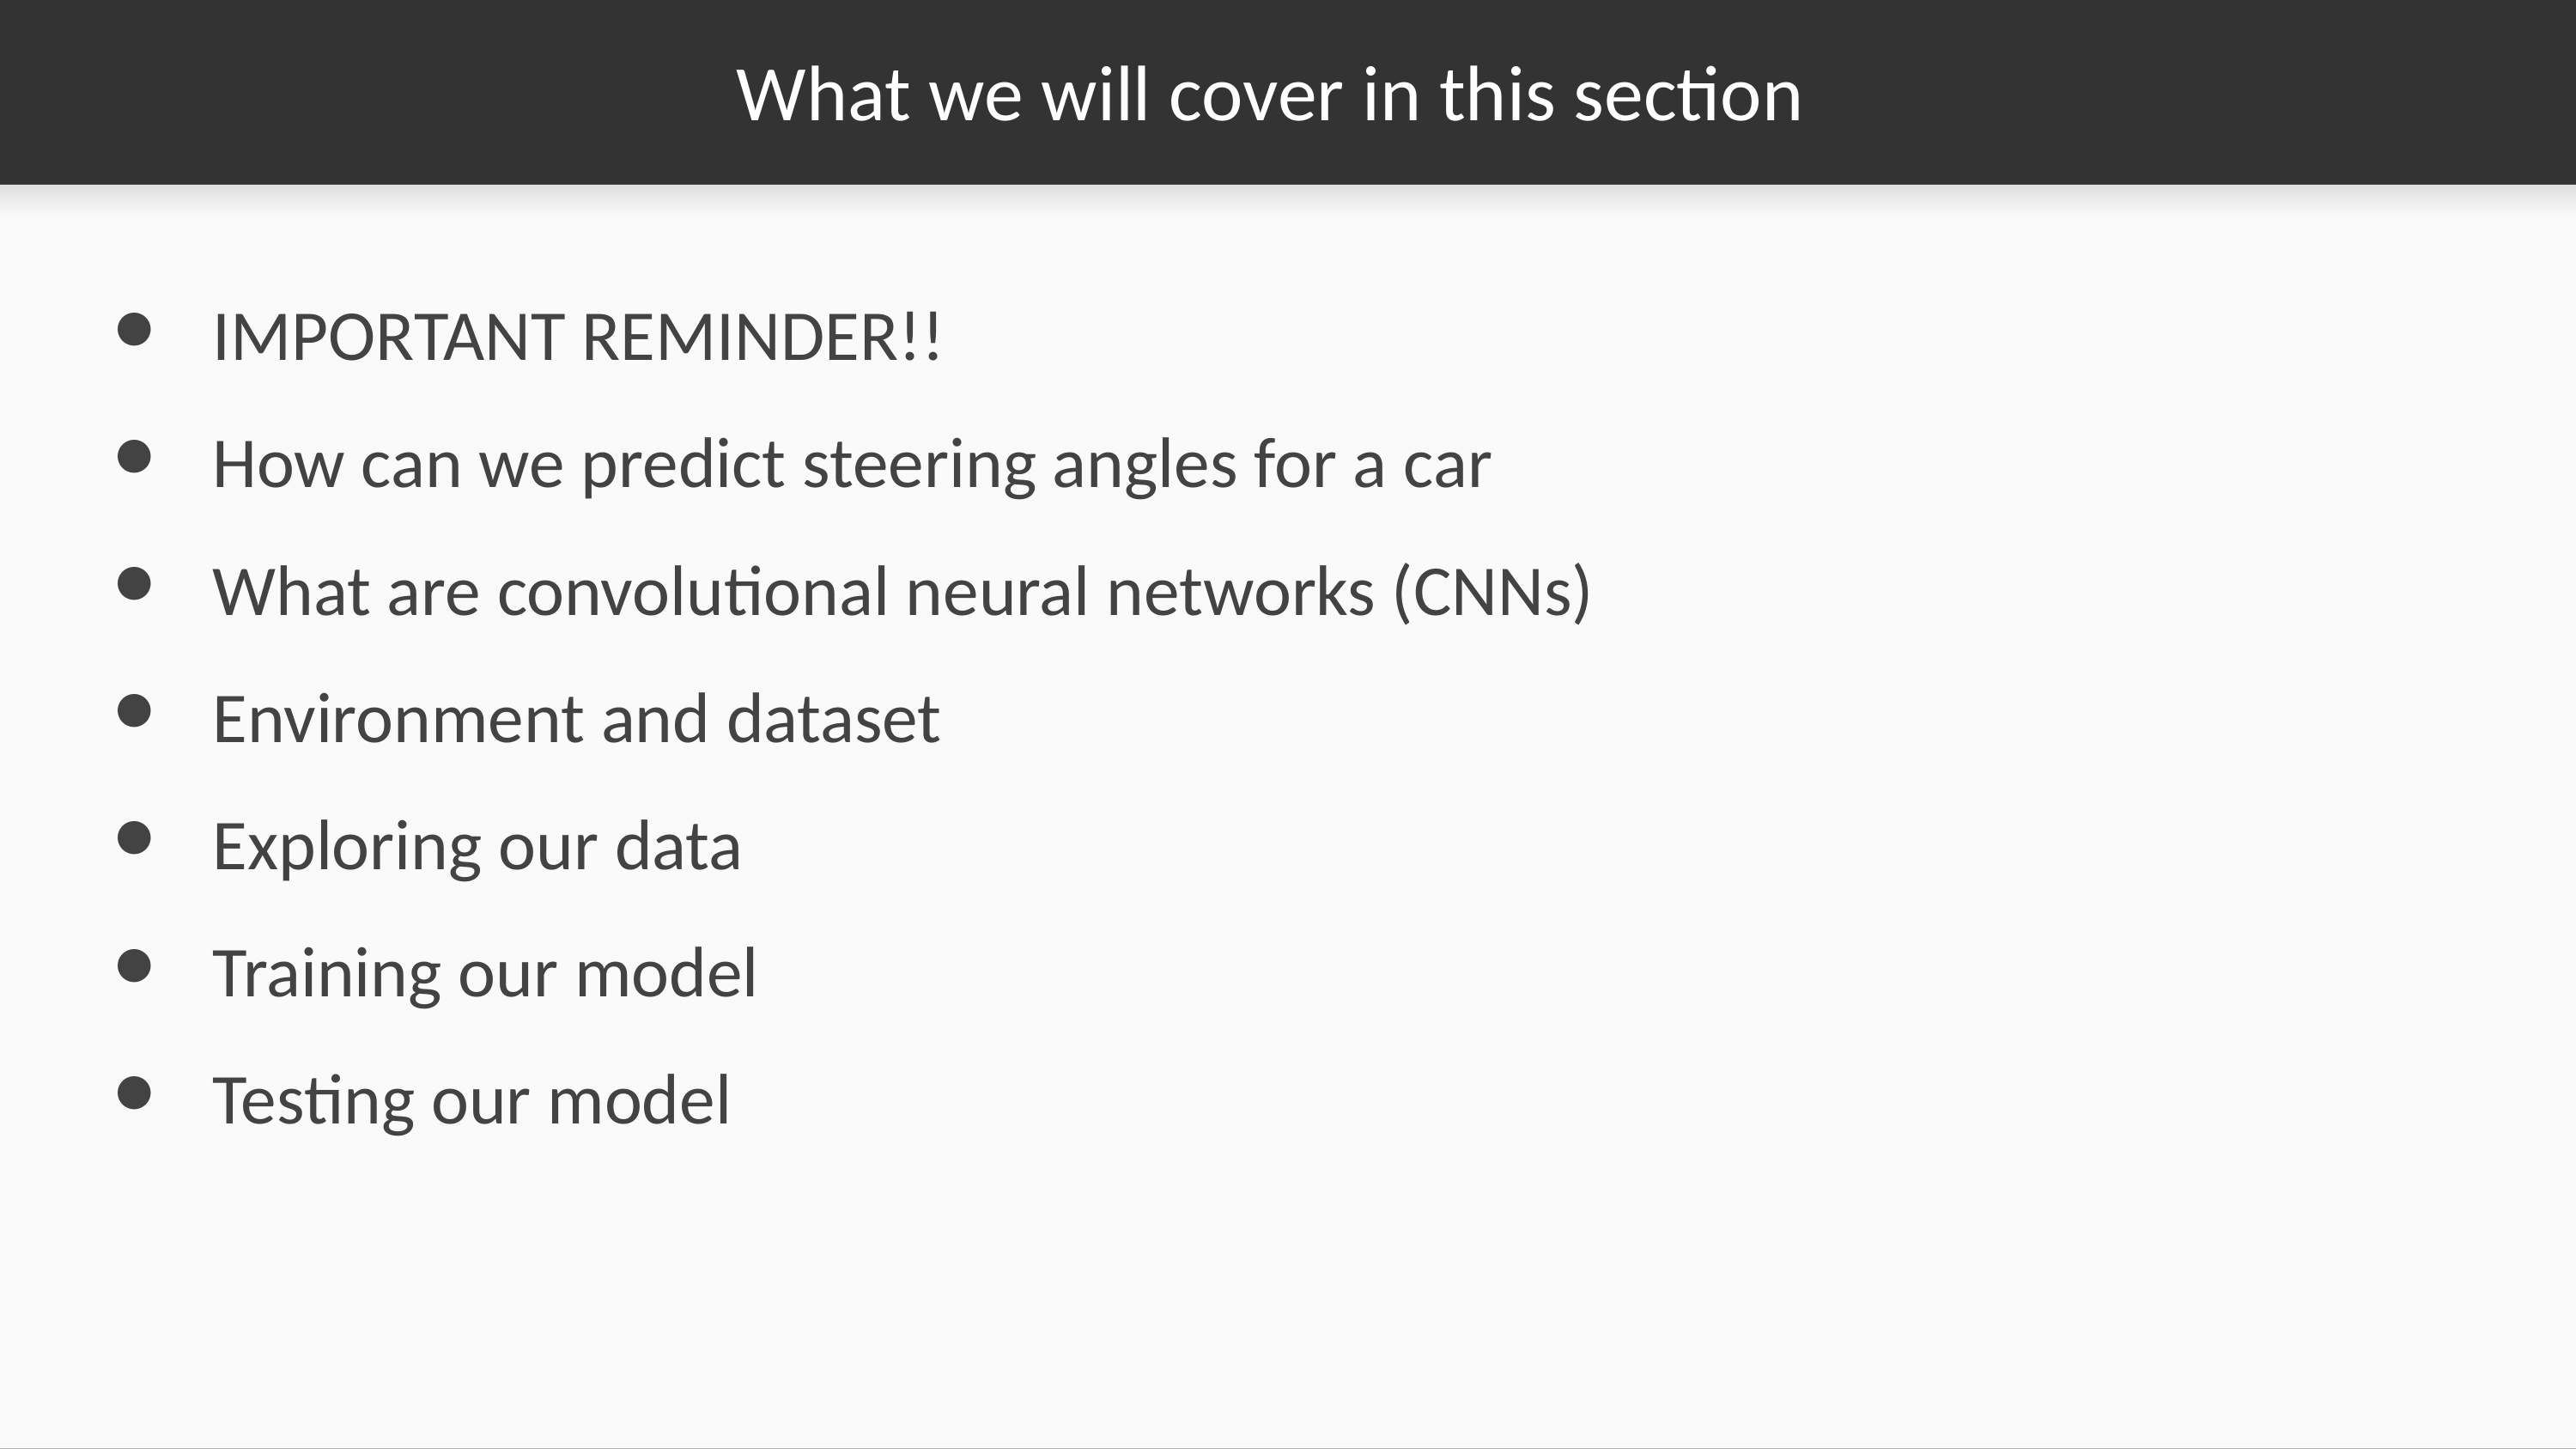

# What we will cover in this section
IMPORTANT REMINDER!!
How can we predict steering angles for a car
What are convolutional neural networks (CNNs)
Environment and dataset
Exploring our data
Training our model
Testing our model